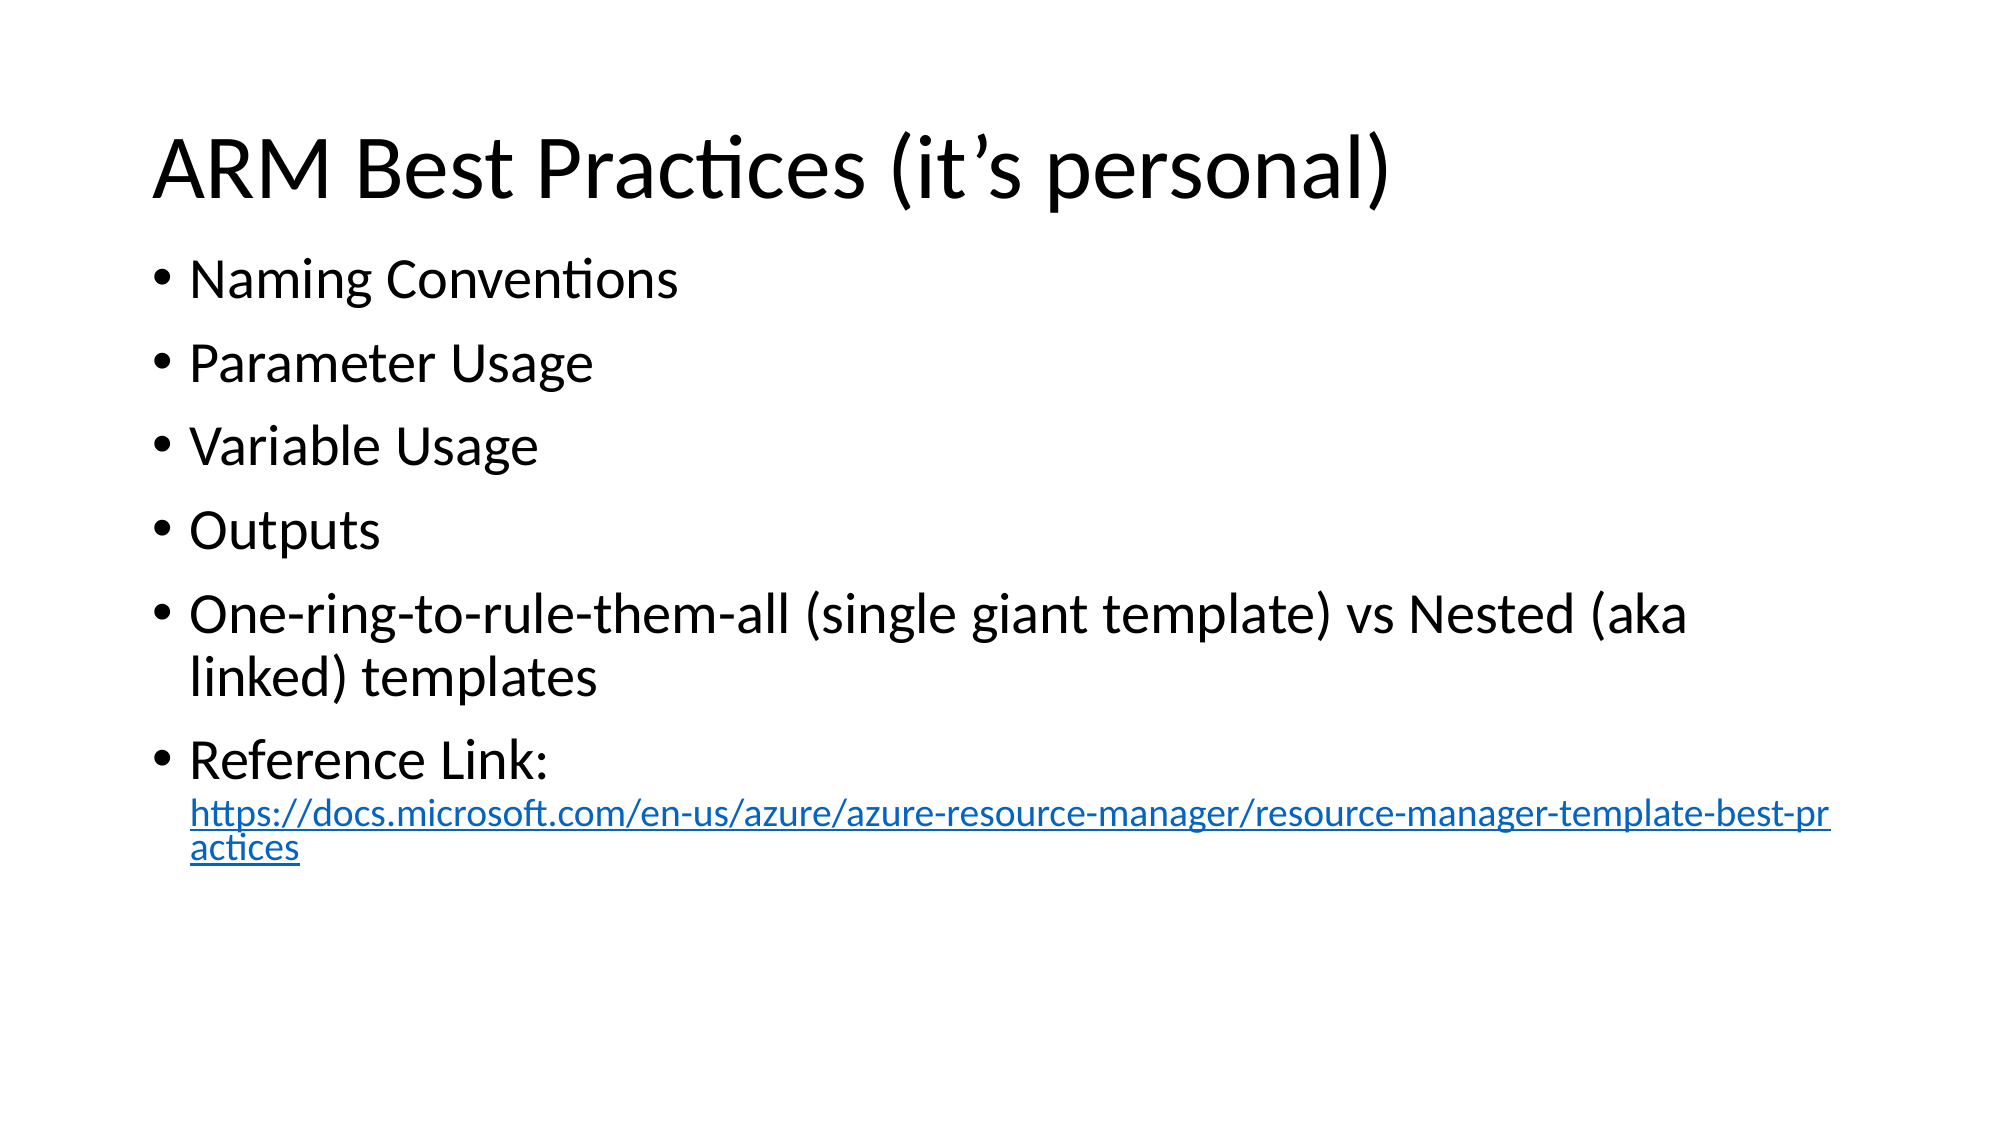

# ARM Best Practices (it’s personal)
Naming Conventions
Parameter Usage
Variable Usage
Outputs
One-ring-to-rule-them-all (single giant template) vs Nested (aka linked) templates
Reference Link:
https://docs.microsoft.com/en-us/azure/azure-resource-manager/resource-manager-template-best-practices